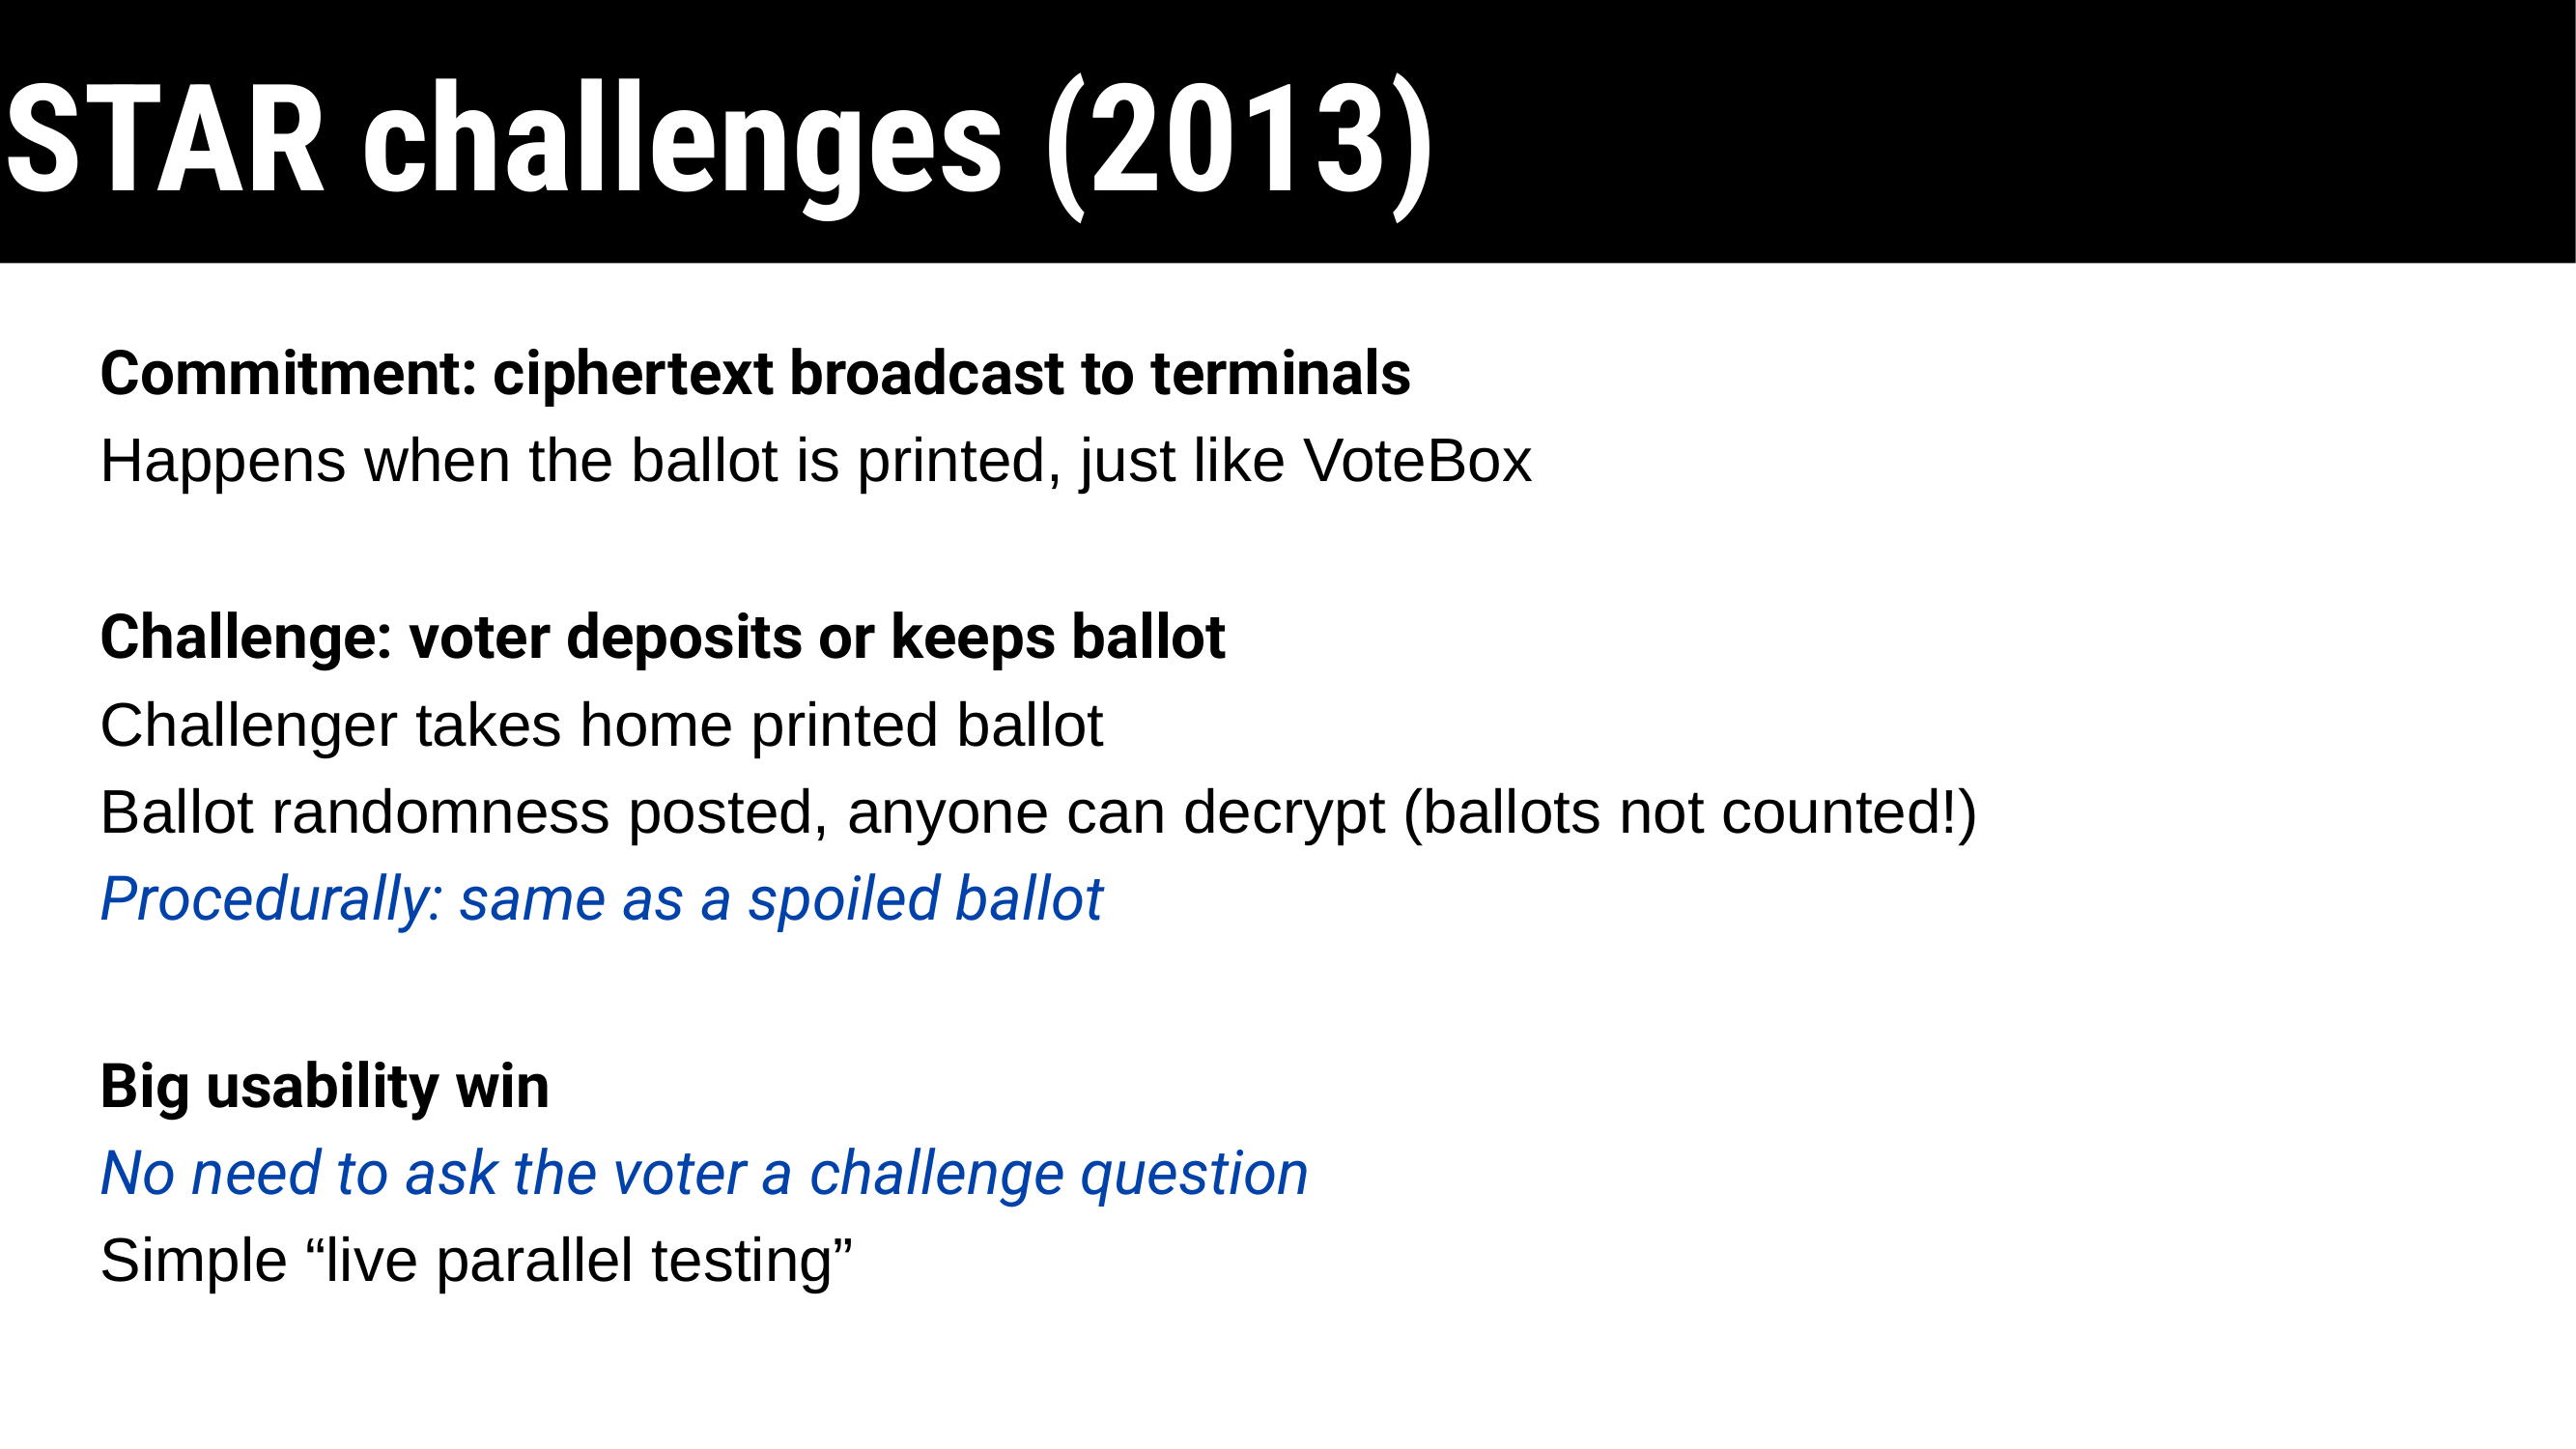

# STAR challenges (2013)
Commitment: ciphertext broadcast to terminals
Happens when the ballot is printed, just like VoteBox

Challenge: voter deposits or keeps ballot
Challenger takes home printed ballot
Ballot randomness posted, anyone can decrypt (ballots not counted!)
Procedurally: same as a spoiled ballot

Big usability win
No need to ask the voter a challenge question
Simple “live parallel testing”